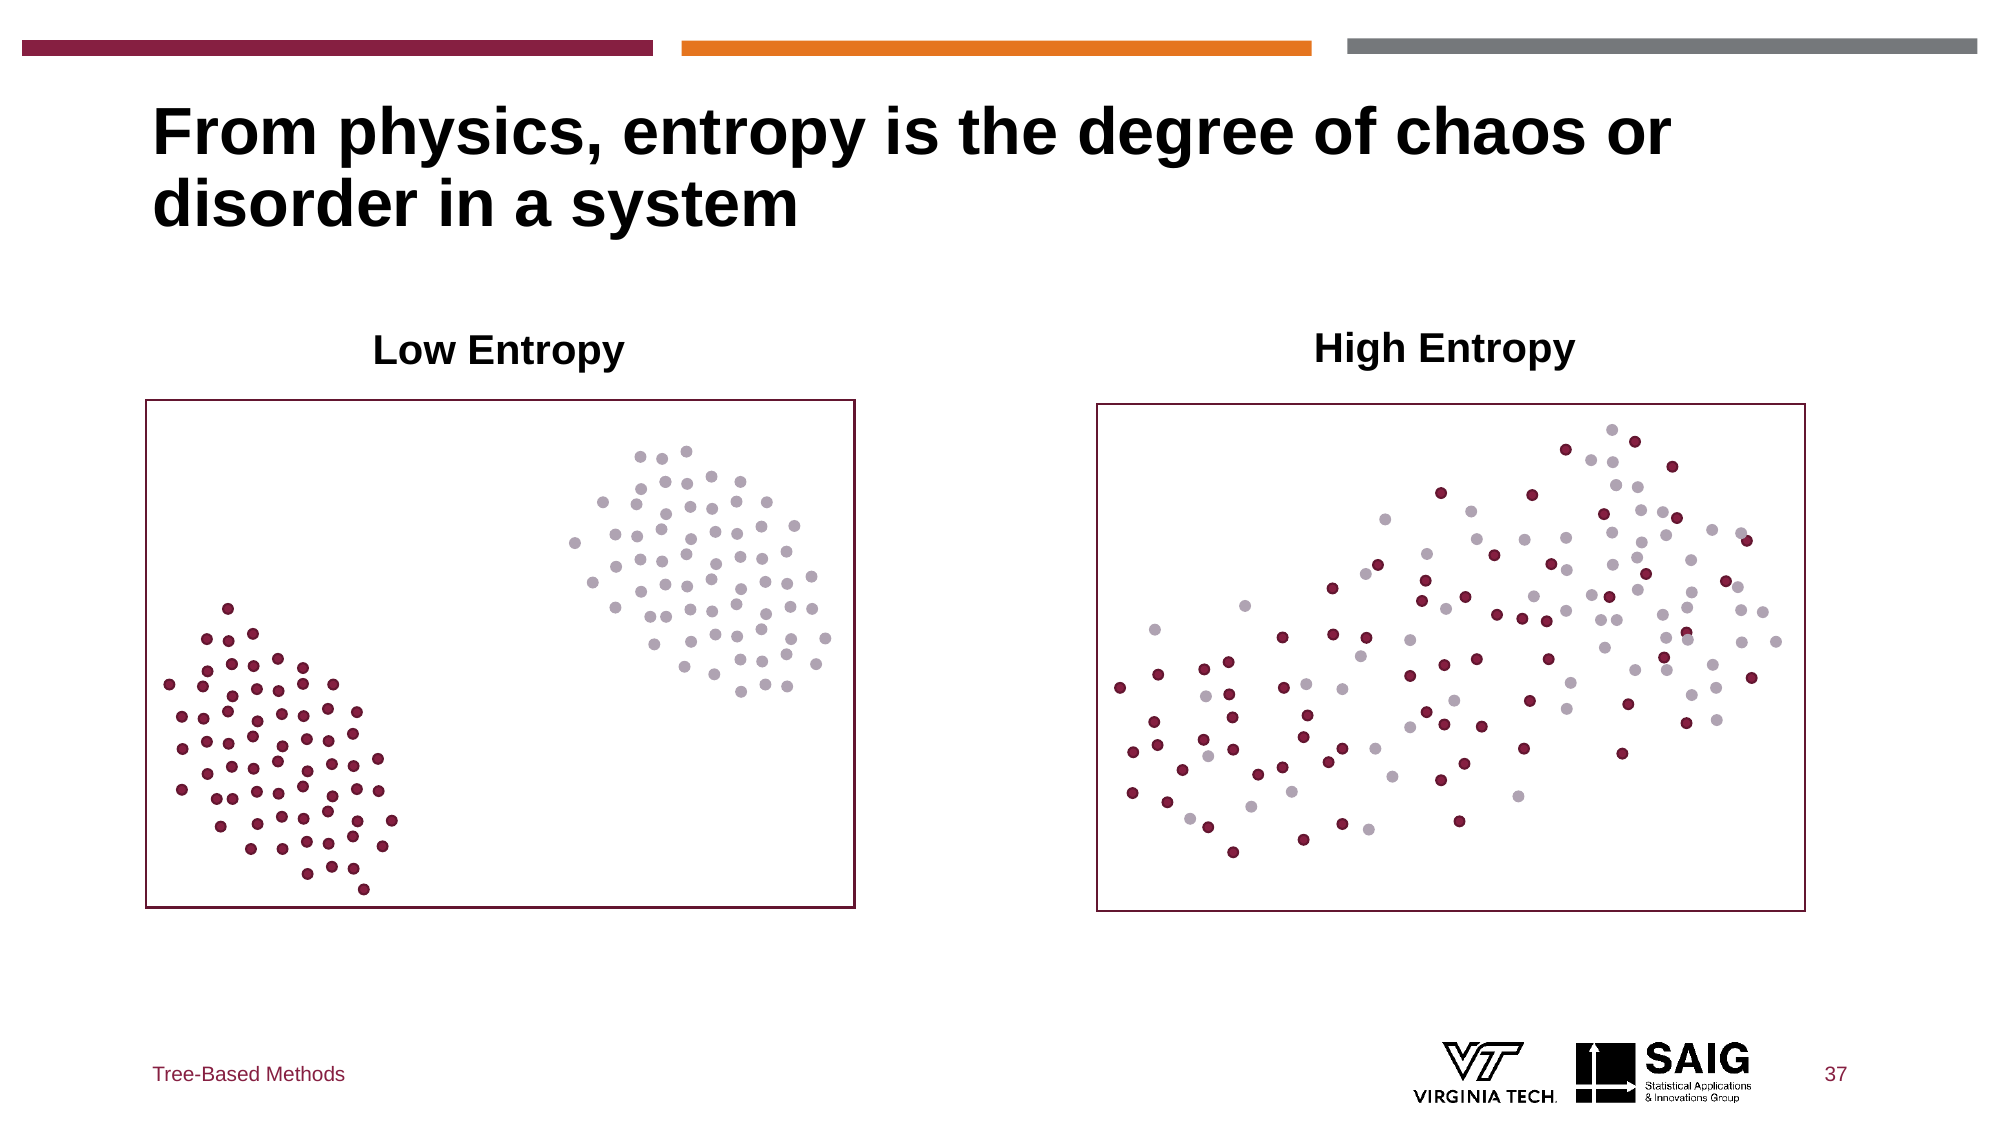

# From physics, entropy is the degree of chaos or disorder in a system
High Entropy
Low Entropy

Tree-Based Methods
37